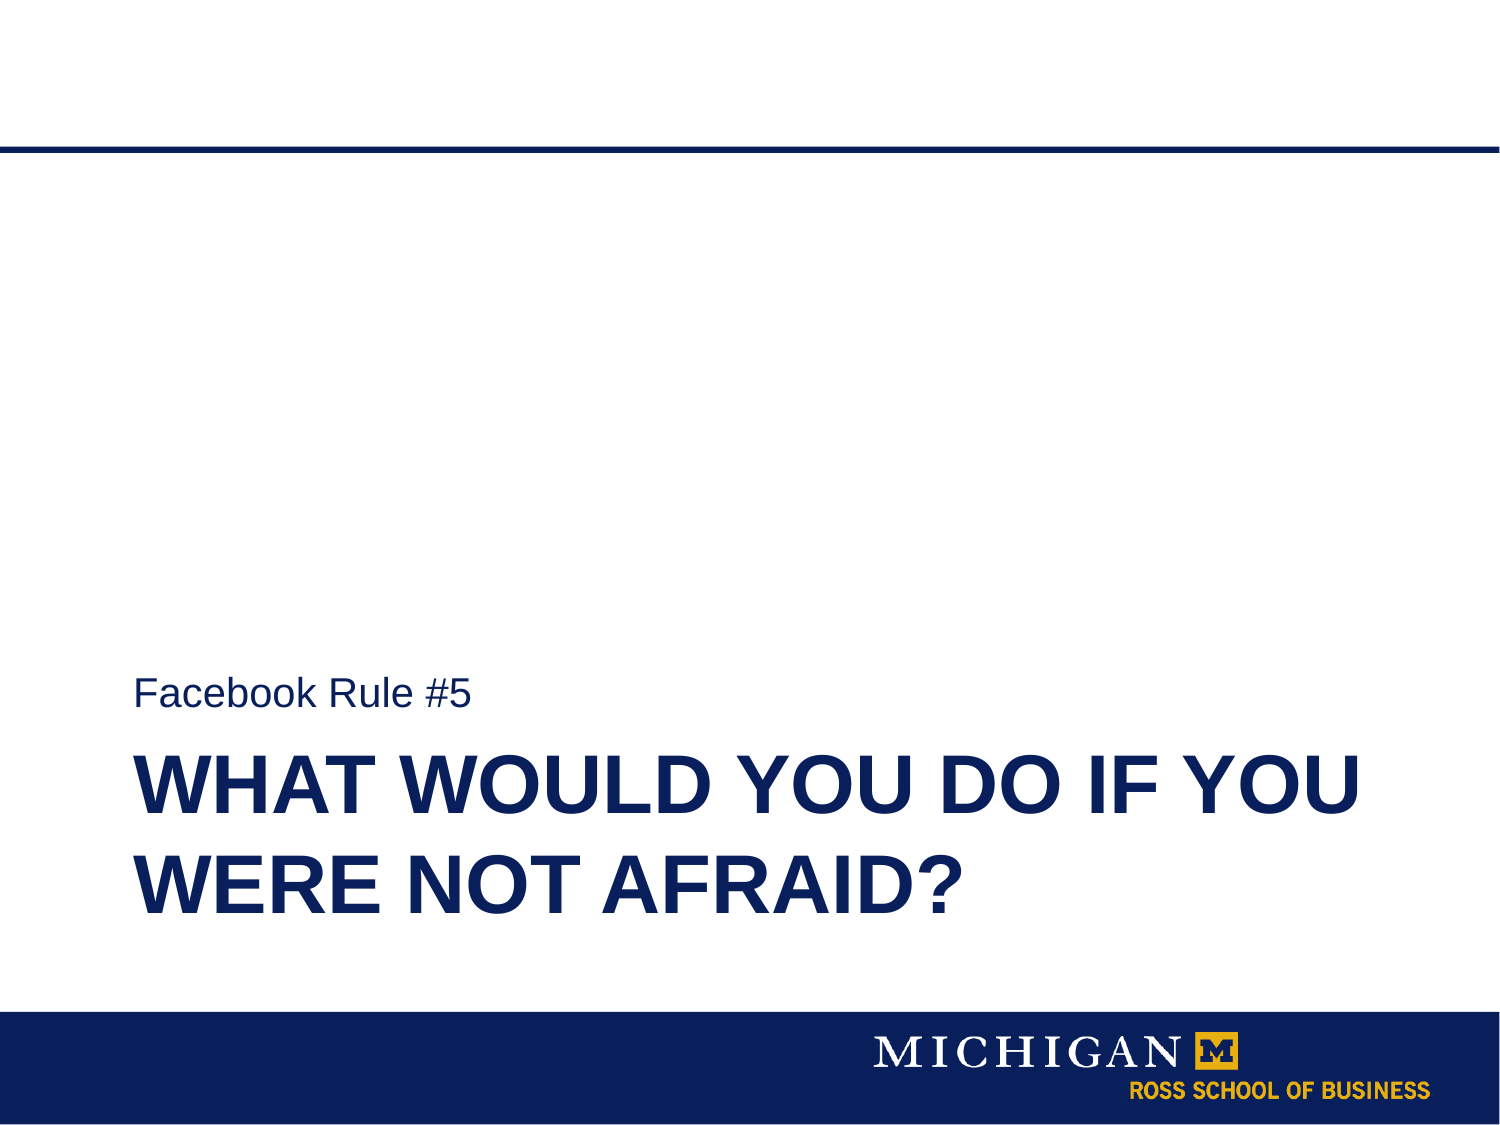

Facebook Rule #5
What would you do if you were not afraid?